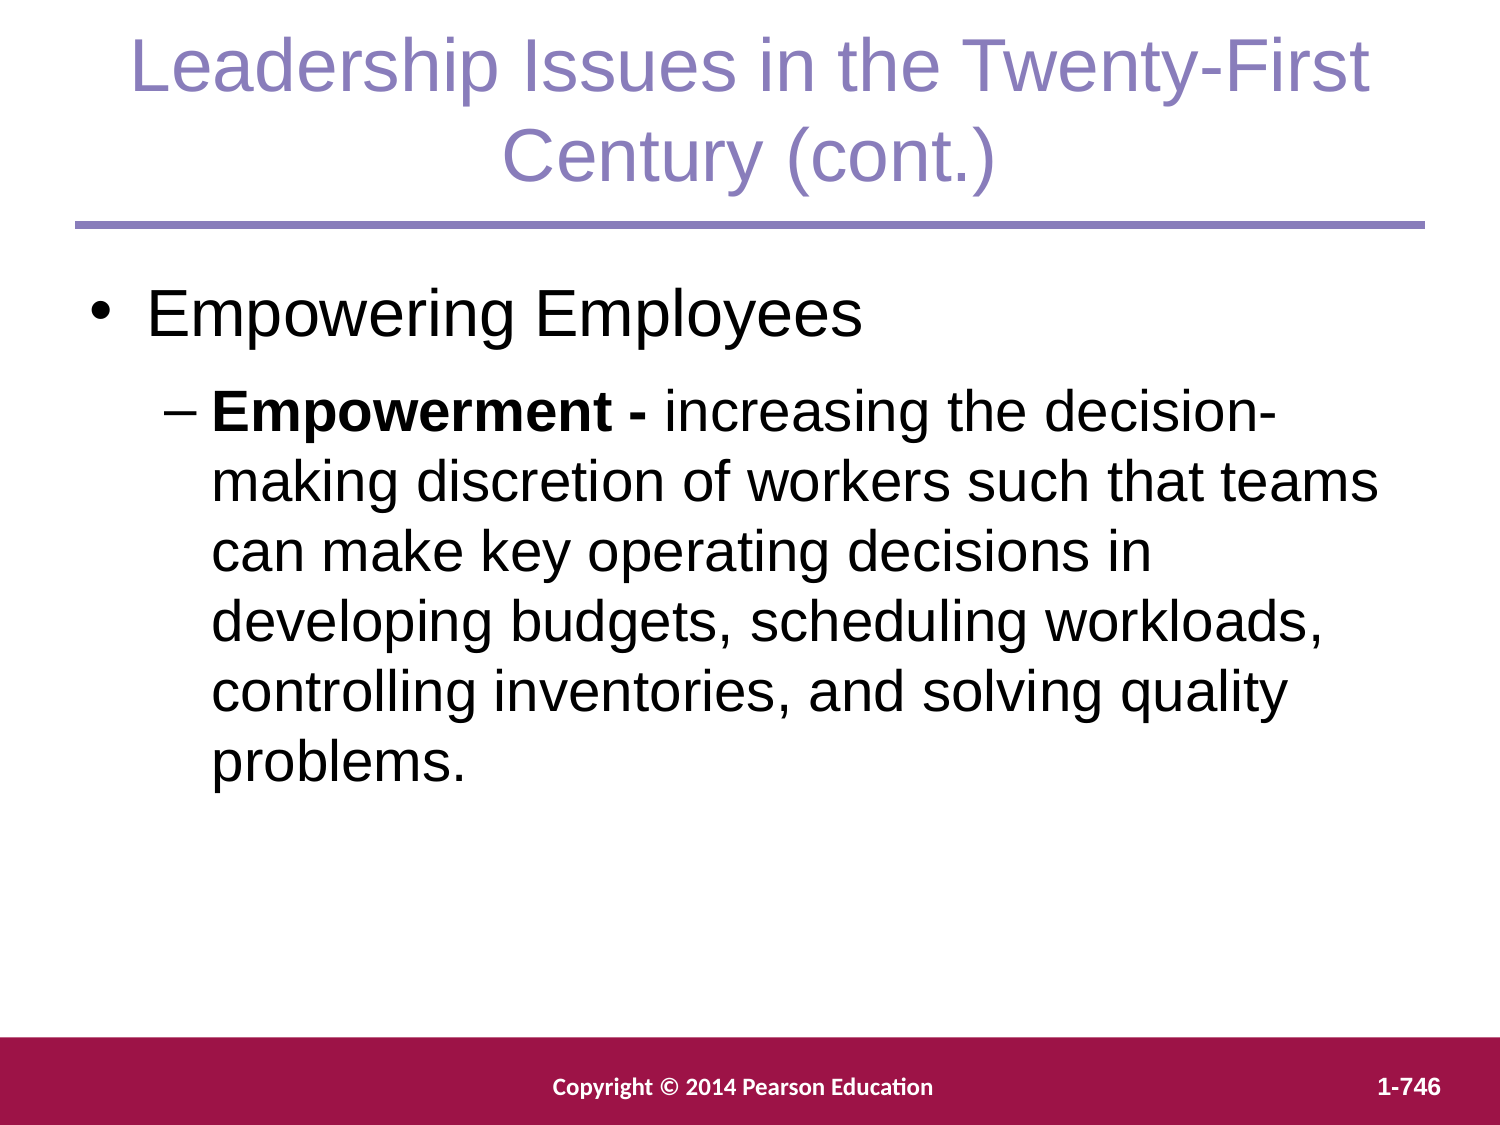

Leadership Issues in the Twenty-First
Century (cont.)
Empowering Employees
Empowerment - increasing the decision-making discretion of workers such that teams can make key operating decisions in developing budgets, scheduling workloads, controlling inventories, and solving quality problems.